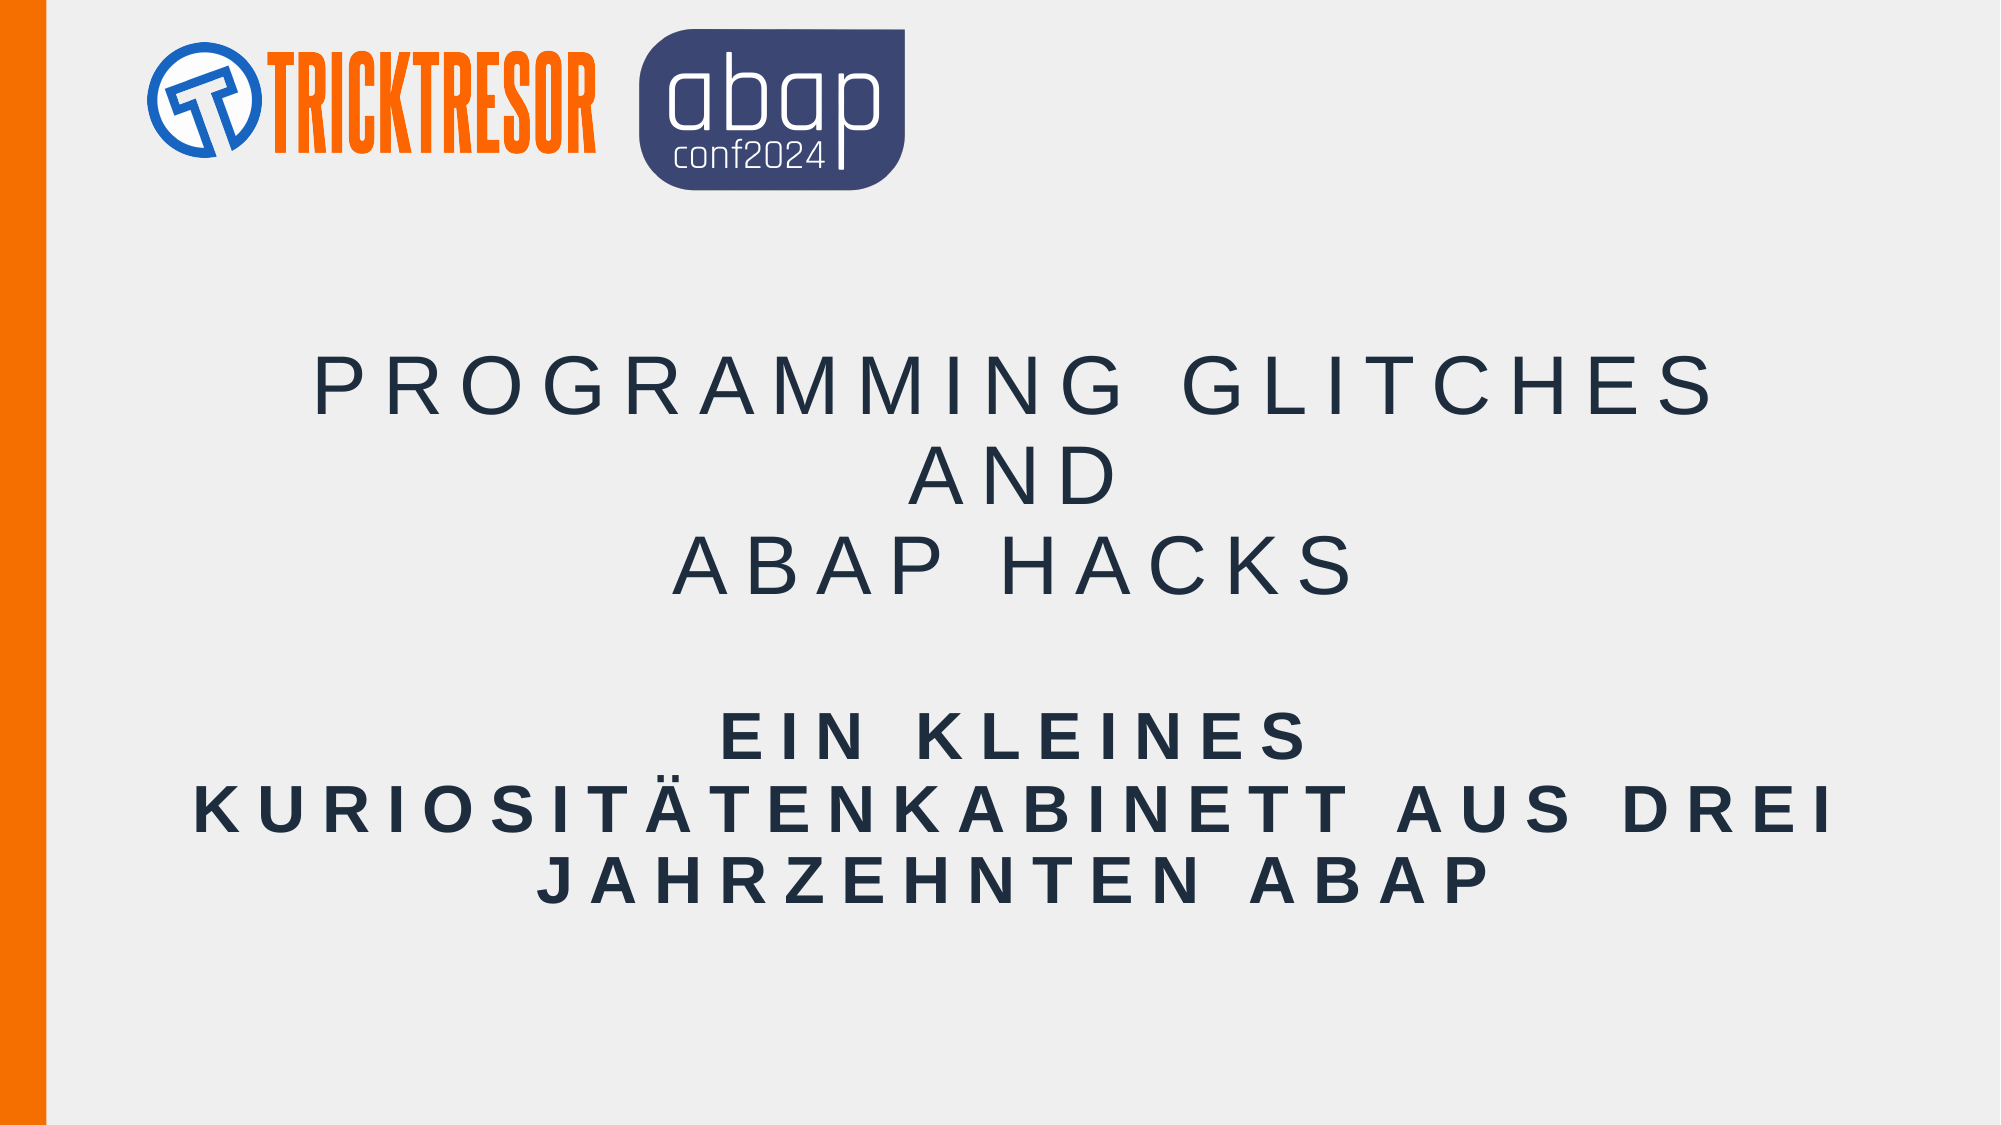

# Programming glitches and ABAP Hacks Ein kleines Kuriositätenkabinett aus drei Jahrzehnten ABAP